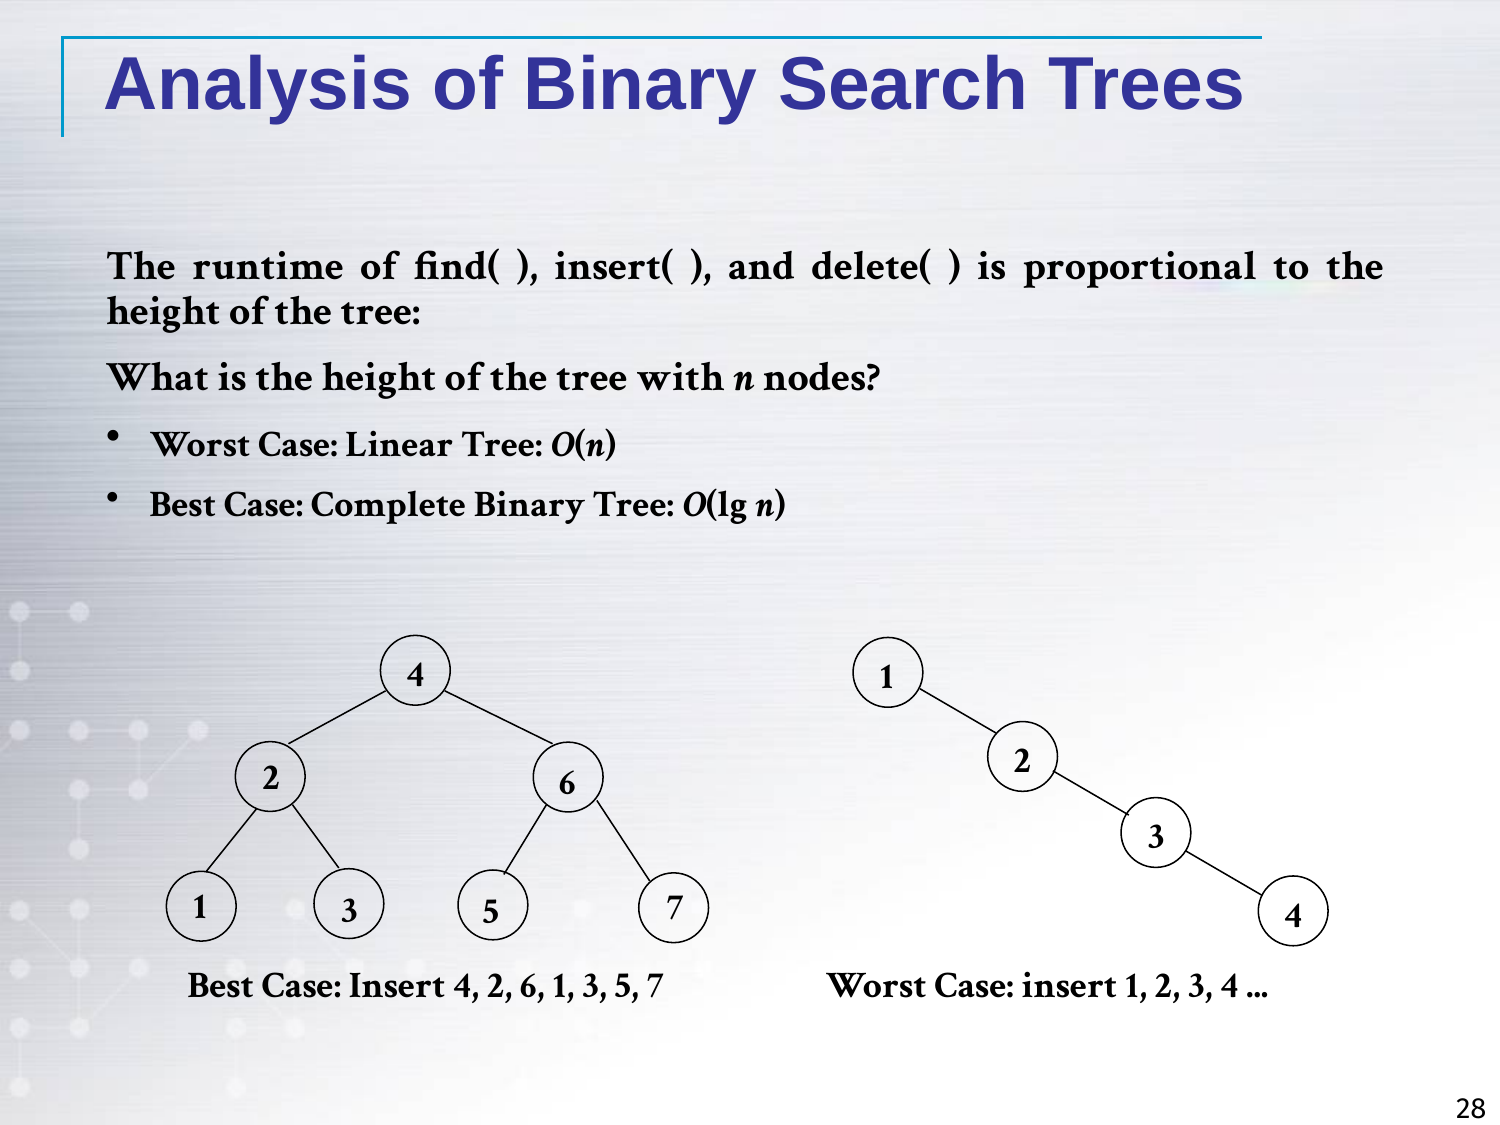

Analysis of Binary Search Trees
The runtime of find( ), insert( ), and delete( ) is proportional to the height of the tree:
What is the height of the tree with n nodes?
 Worst Case: Linear Tree: O(n)
 Best Case: Complete Binary Tree: O(lg n)

4

1

2

6
2

3

7
1

4
3
5
Best Case: Insert 4, 2, 6, 1, 3, 5, 7                     Worst Case: insert 1, 2, 3, 4 ...
28